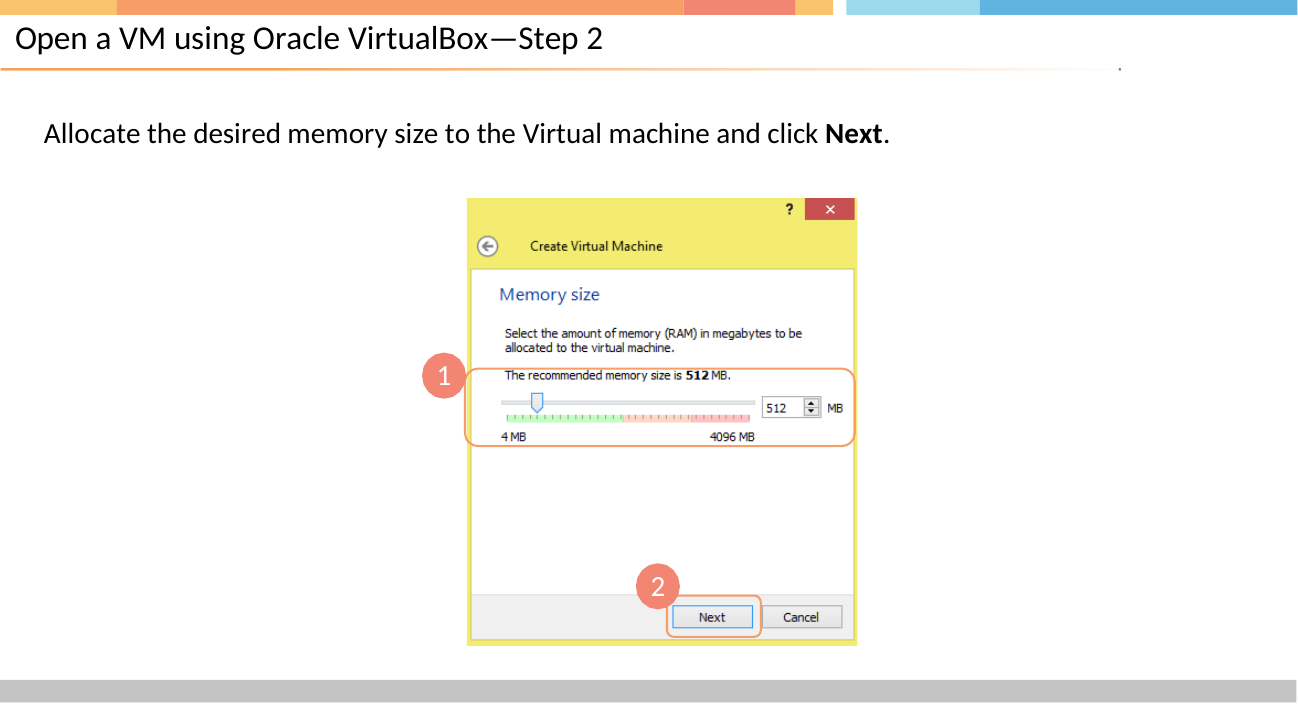

# Open a VM using Oracle VirtualBox—Step 2

Allocate the desired memory size to the Virtual machine and click Next.

1

2